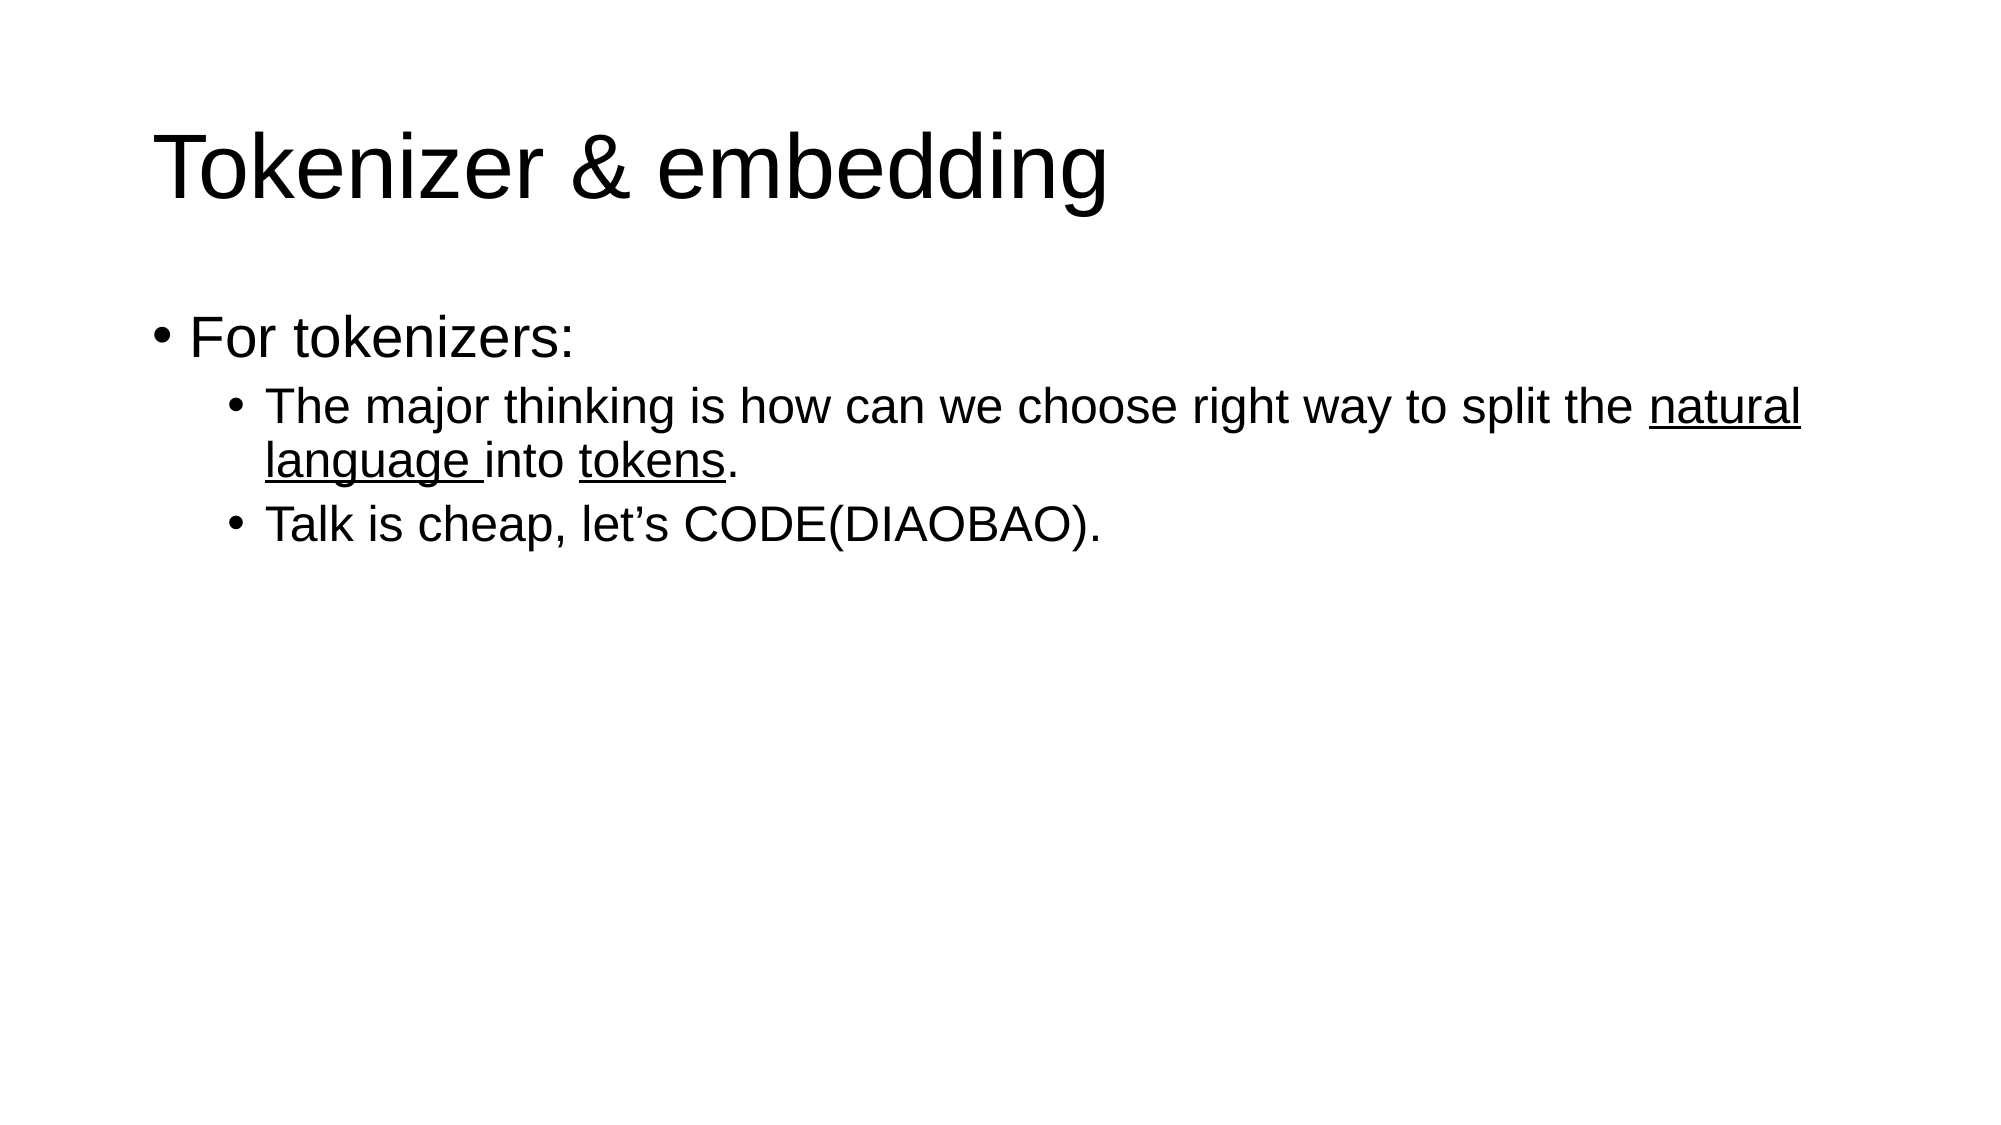

# Tokenizer & embedding
For tokenizers:
The major thinking is how can we choose right way to split the natural language into tokens.
Talk is cheap, let’s CODE(DIAOBAO).